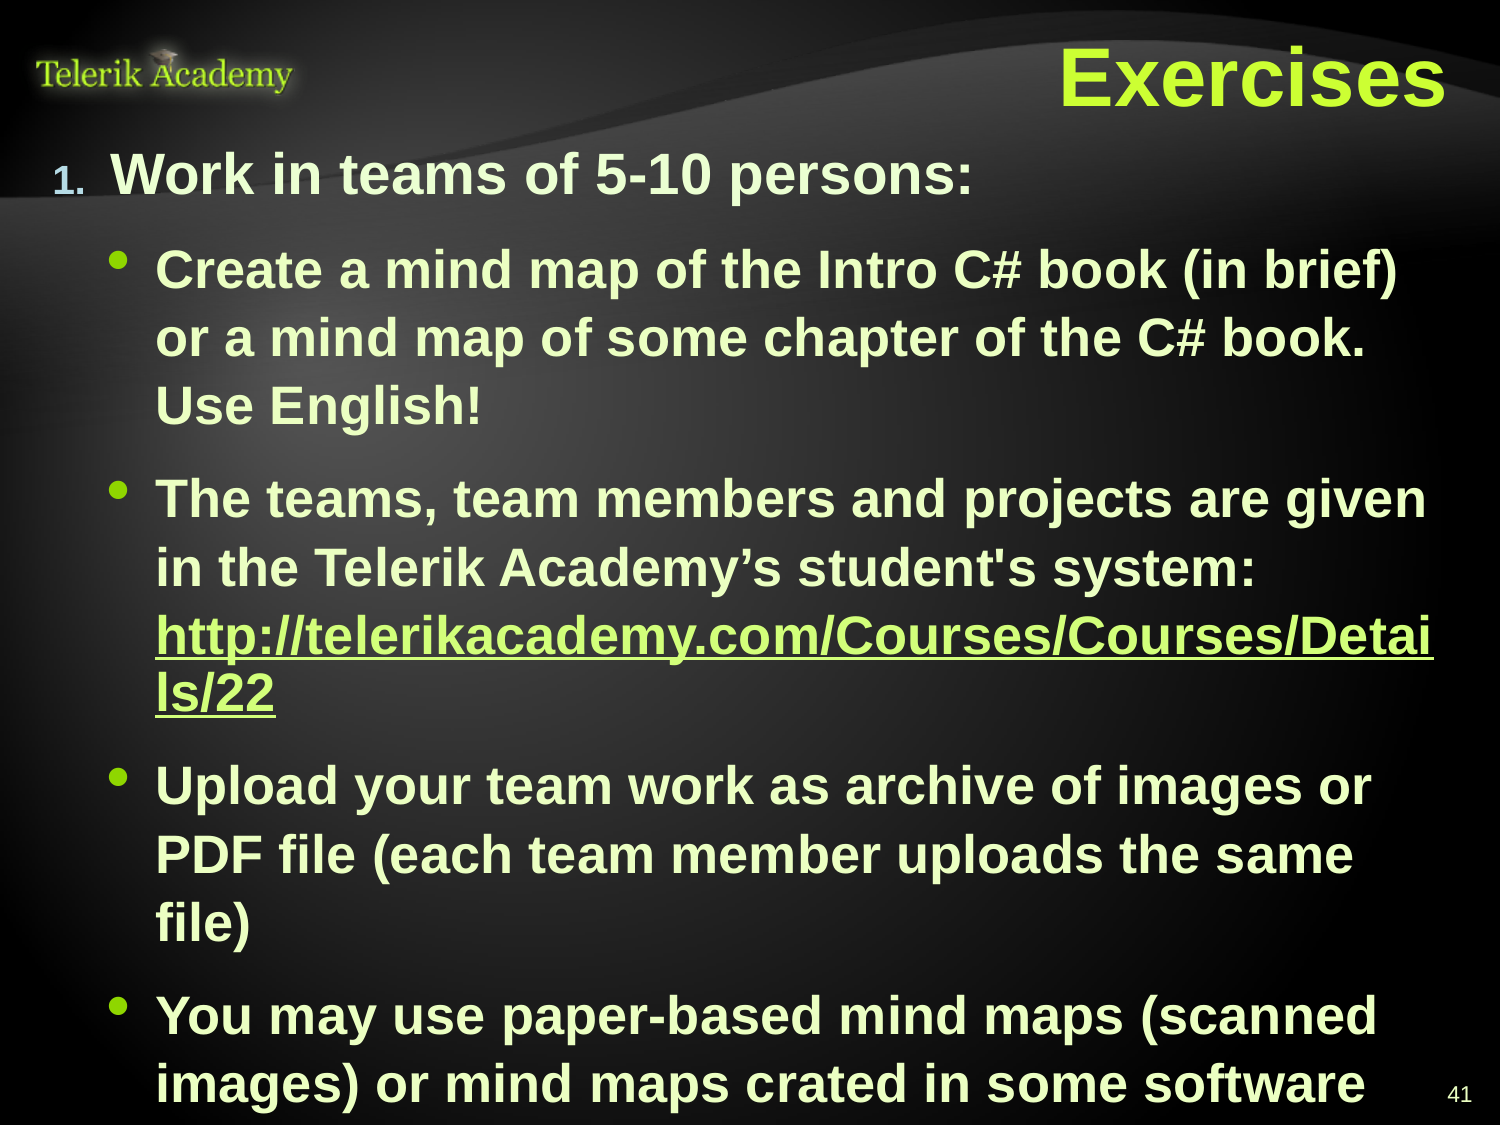

# Exercises
Work in teams of 5-10 persons:
Create a mind map of the Intro C# book (in brief) or a mind map of some chapter of the C# book. Use English!
The teams, team members and projects are given in the Telerik Academy’s student's system: http://telerikacademy.com/Courses/Courses/Details/22
Upload your team work as archive of images or PDF file (each team member uploads the same file)
You may use paper-based mind maps (scanned images) or mind maps crated in some software
The teams that collect and combine all mind maps should create a web site and upload it as archive of files
41